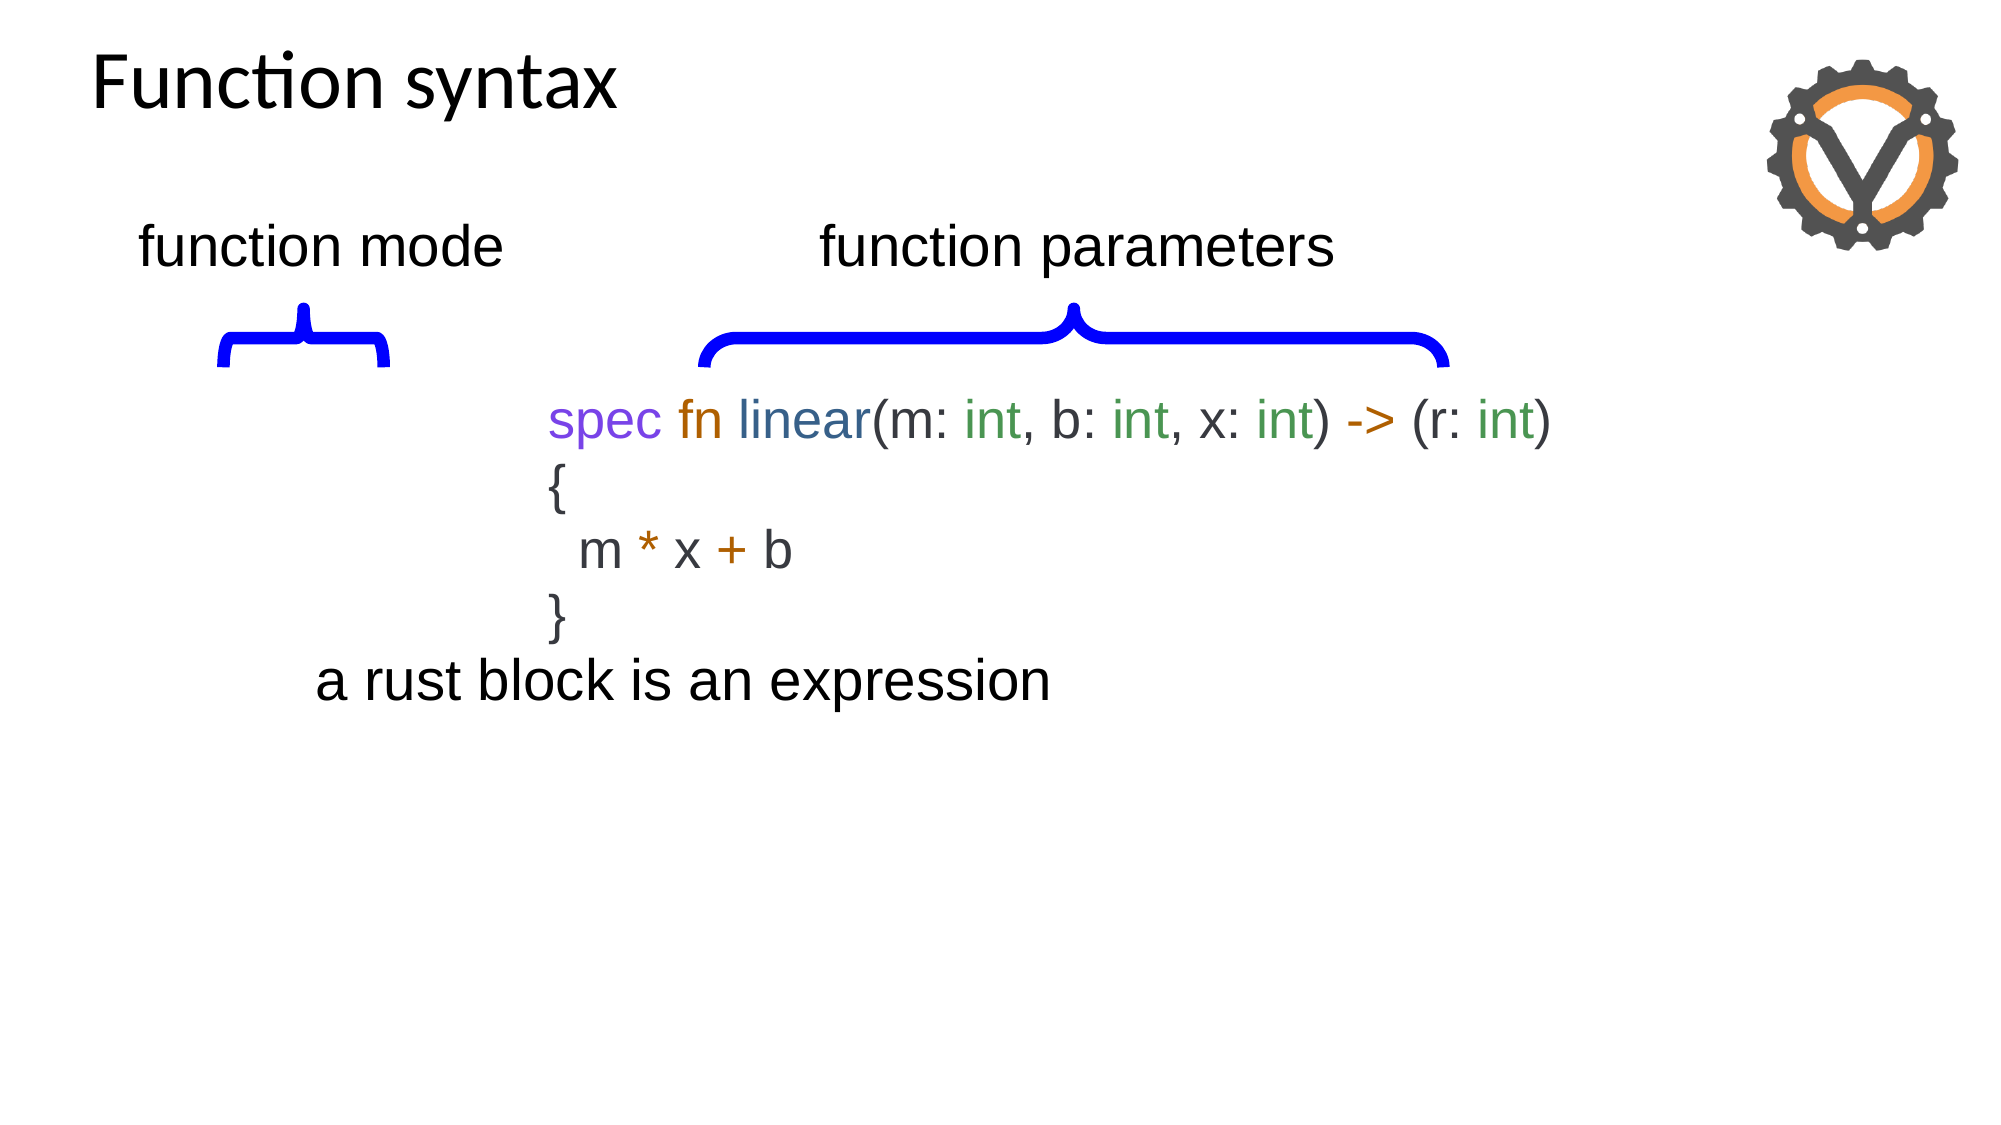

# Function syntax

(optionally named) return
function mode
function parameters

spec fn linear(m: int, b: int, x: int) -> (r: int)
{
  m * x + b
}
a rust block is an expression
16